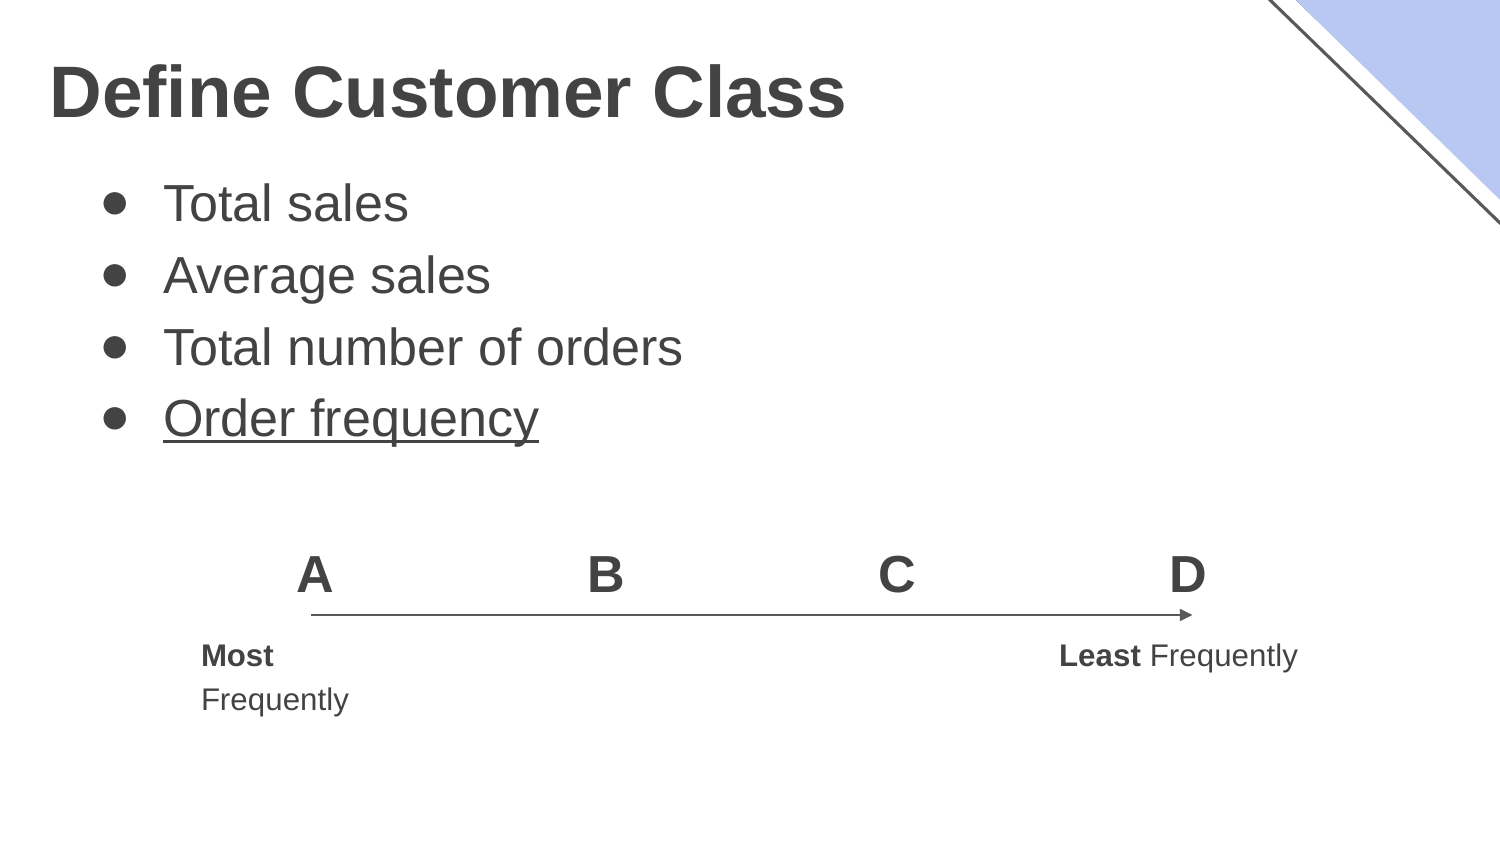

# Define Customer Class
Total sales
Average sales
Total number of orders
Order frequency
A
B
C
D
Most Frequently
Least Frequently